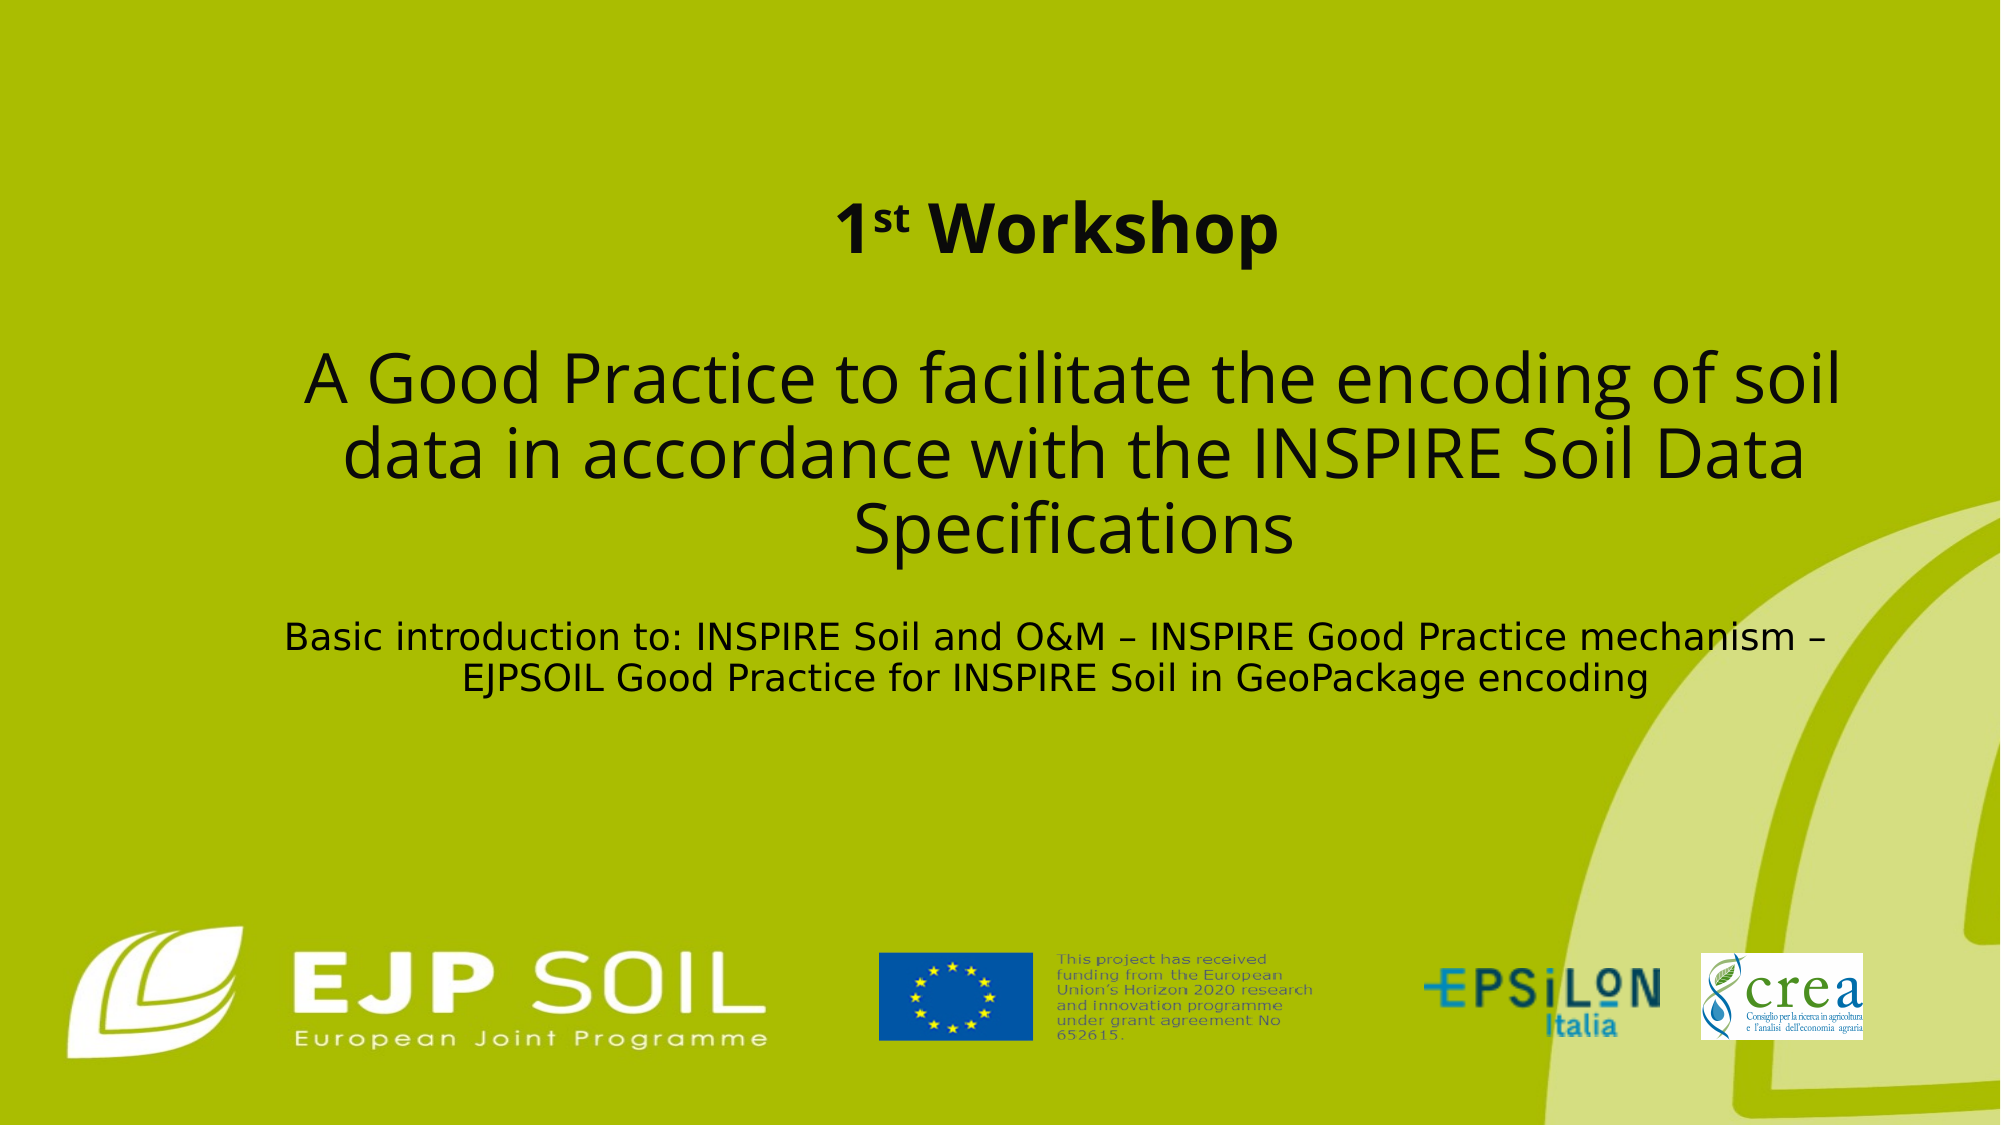

# 1st Workshop A Good Practice to facilitate the encoding of soil data in accordance with the INSPIRE Soil Data Specifications
Basic introduction to: INSPIRE Soil and O&M – INSPIRE Good Practice mechanism – EJPSOIL Good Practice for INSPIRE Soil in GeoPackage encoding